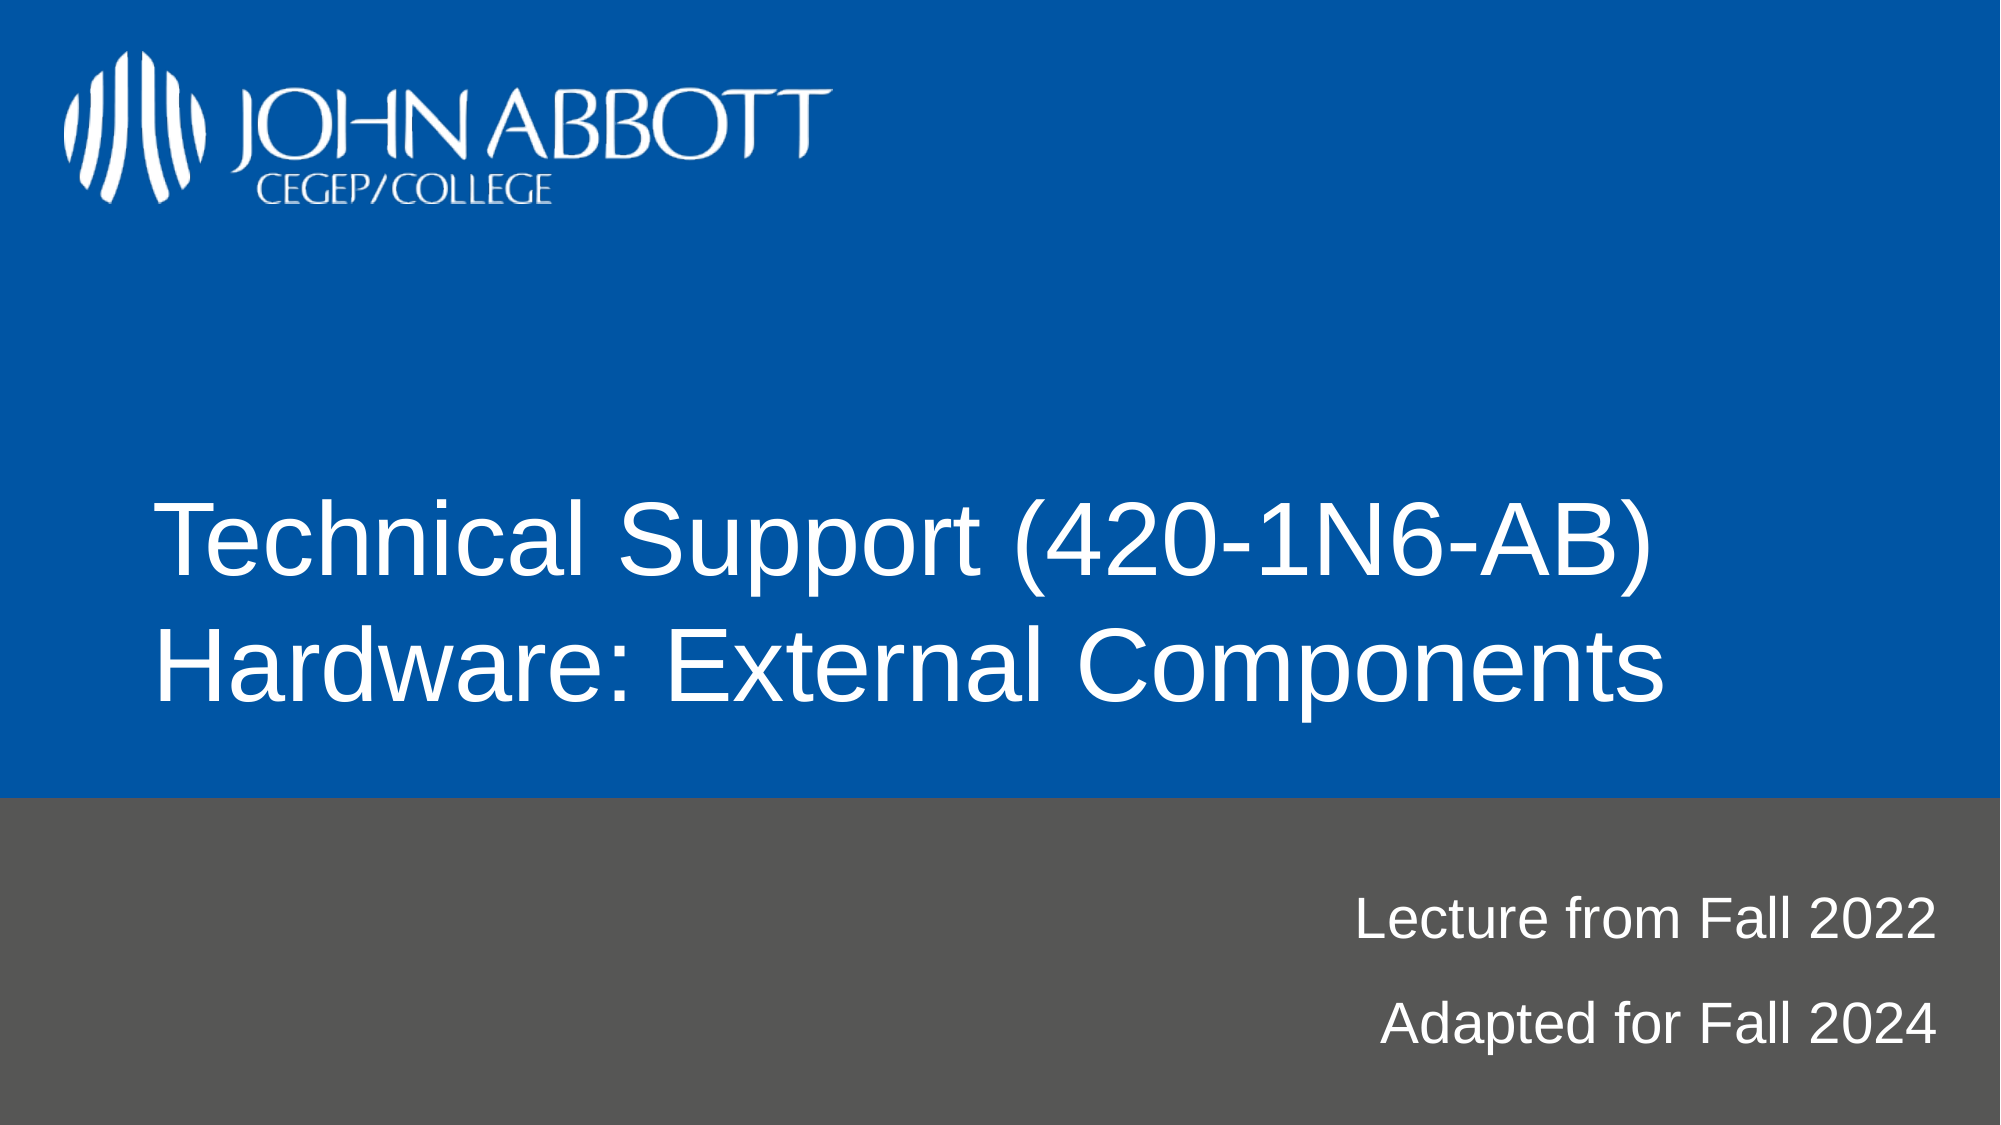

# Technical Support (420-1N6-AB) Hardware: External Components
Lecture from Fall 2022
Adapted for Fall 2024